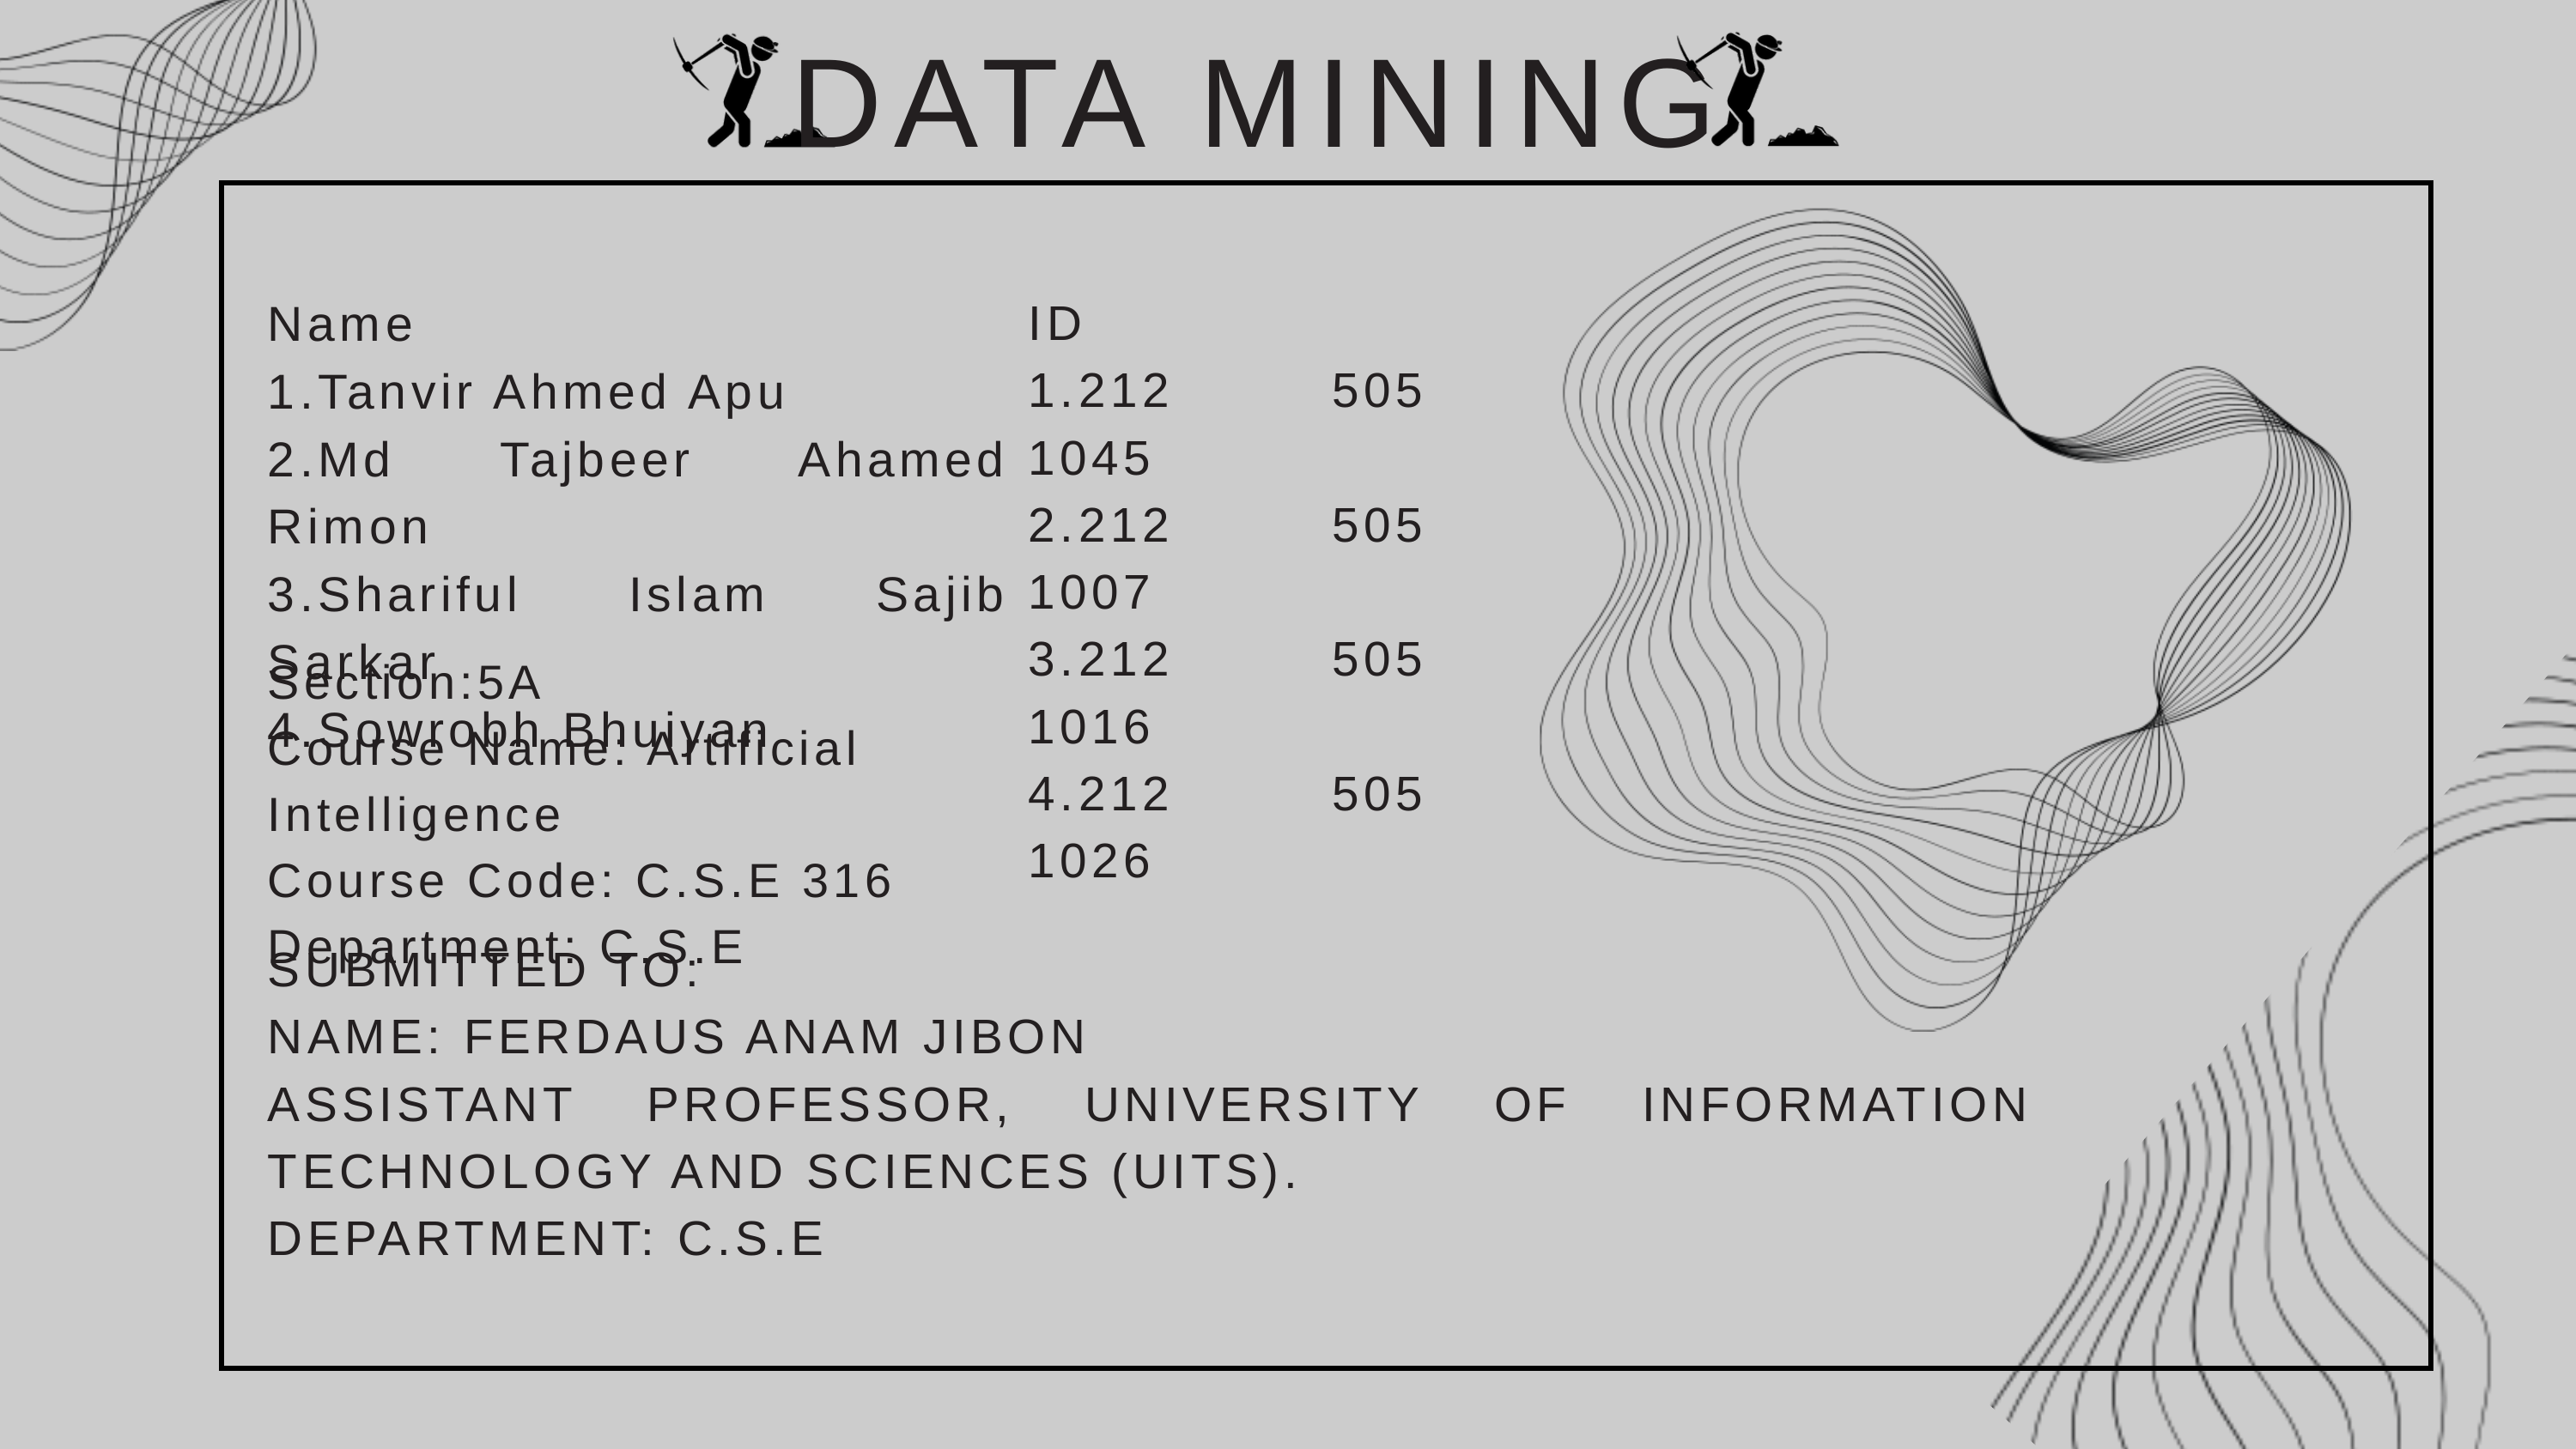

DATA MINING

Name
1.Tanvir Ahmed Apu
2.Md Tajbeer Ahamed Rimon
3.Shariful Islam Sajib Sarkar
4.Sowrobh Bhuiyan
ID
1.212 505 1045
2.212 505 1007
3.212 505 1016
4.212 505 1026
Section:5A
Course Name: Artificial Intelligence
Course Code: C.S.E 316
Department: C.S.E

SUBMITTED TO:
NAME: FERDAUS ANAM JIBON
ASSISTANT PROFESSOR, UNIVERSITY OF INFORMATION TECHNOLOGY AND SCIENCES (UITS).
DEPARTMENT: C.S.E